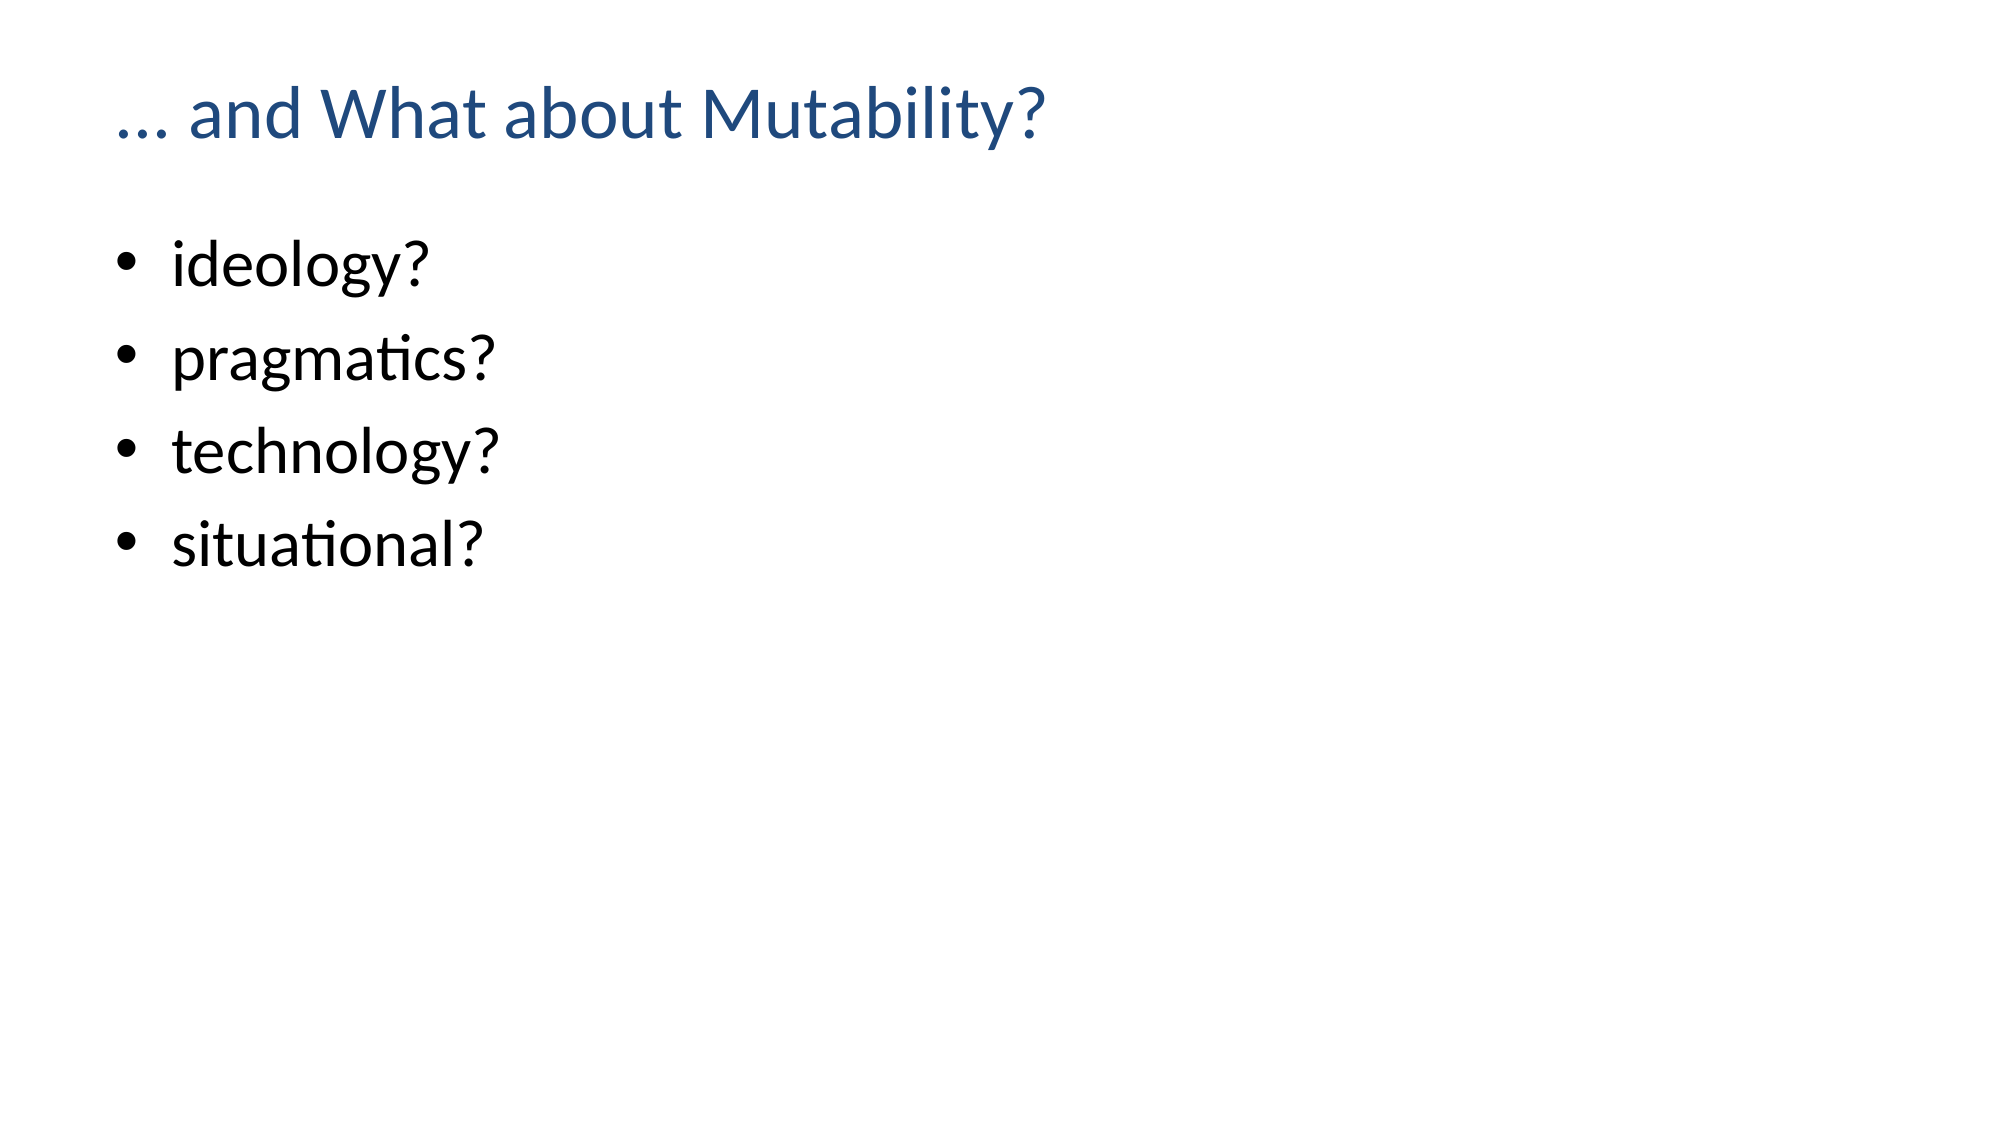

# ... and What about Mutability?
ideology?
pragmatics?
technology?
situational?